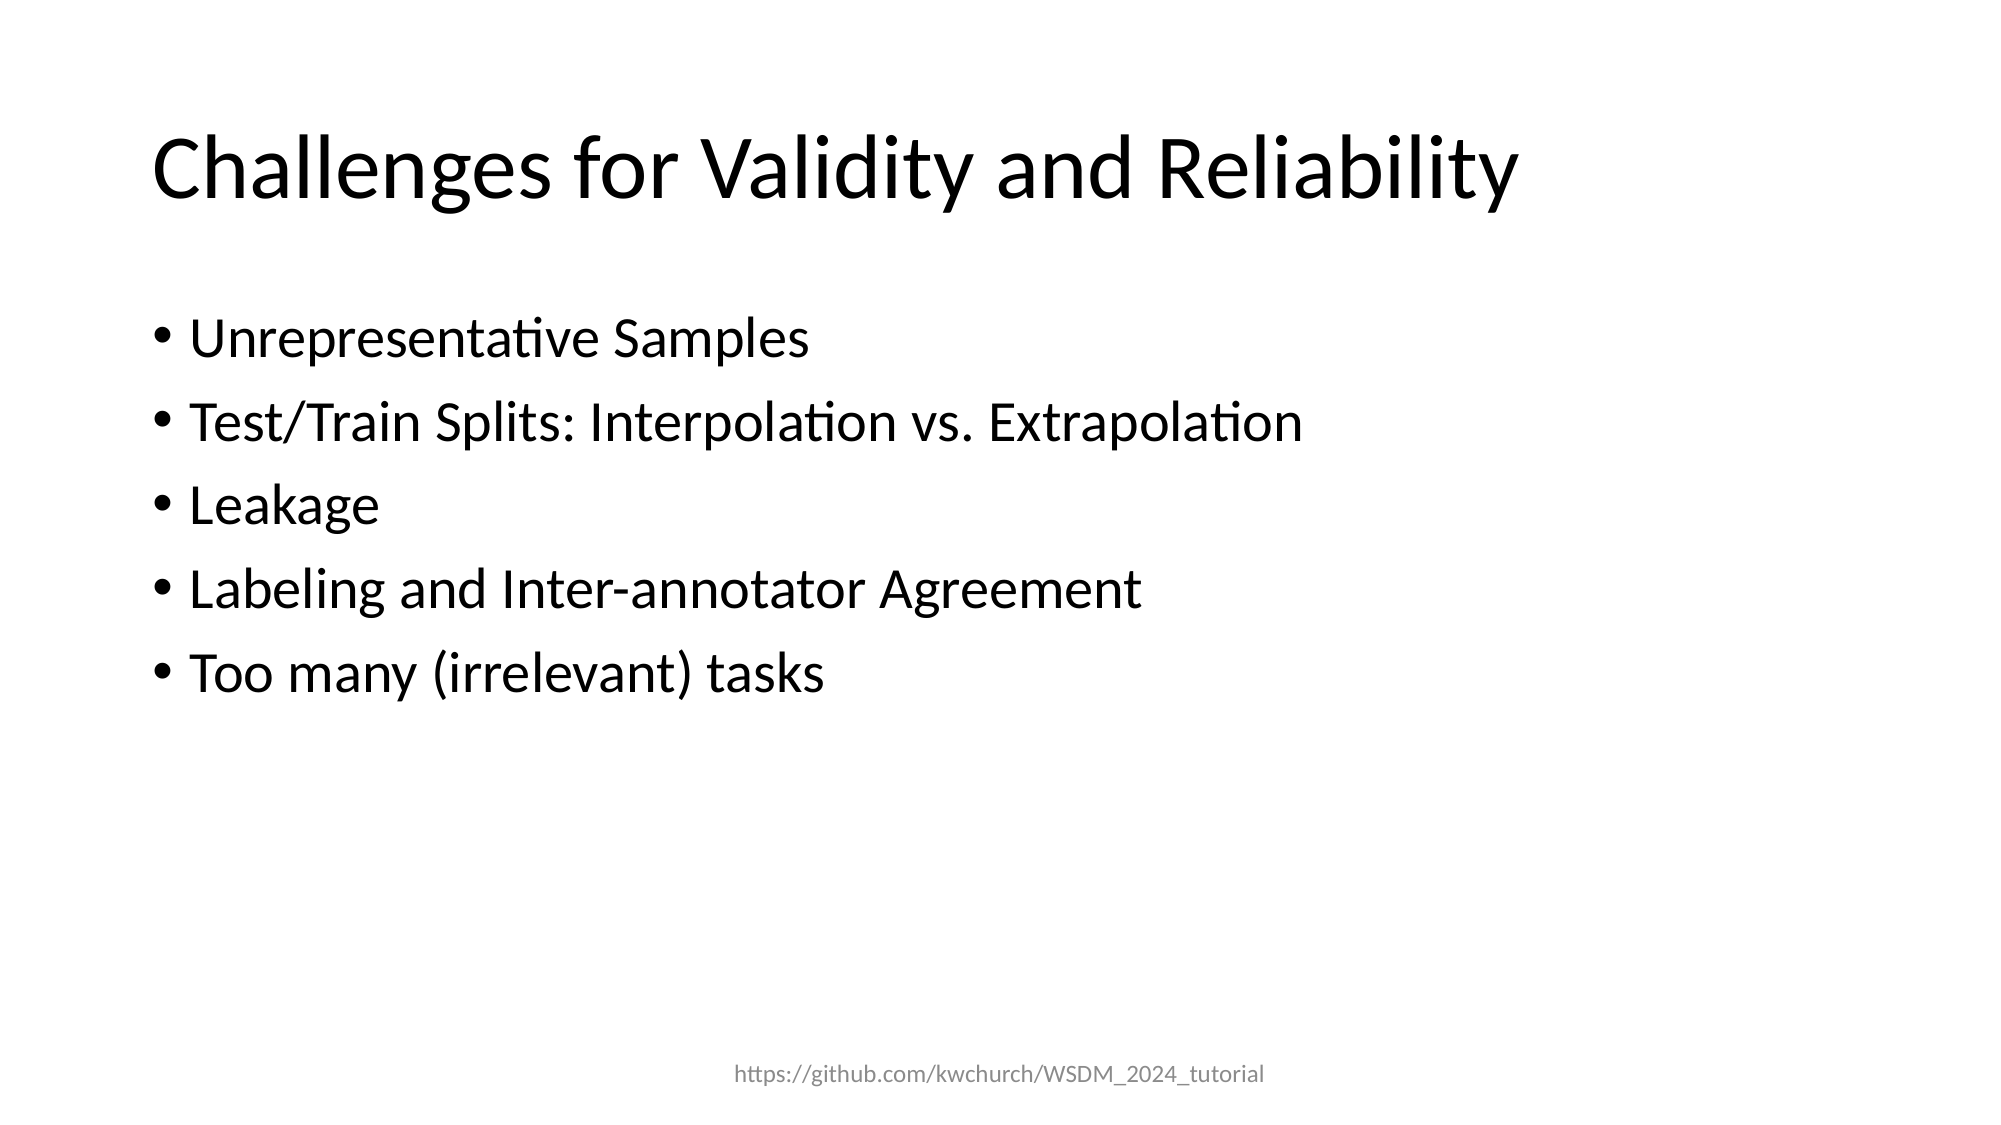

# Challenges for Validity and Reliability
Unrepresentative Samples
Test/Train Splits: Interpolation vs. Extrapolation
Leakage
Labeling and Inter-annotator Agreement
Too many (irrelevant) tasks
https://github.com/kwchurch/WSDM_2024_tutorial